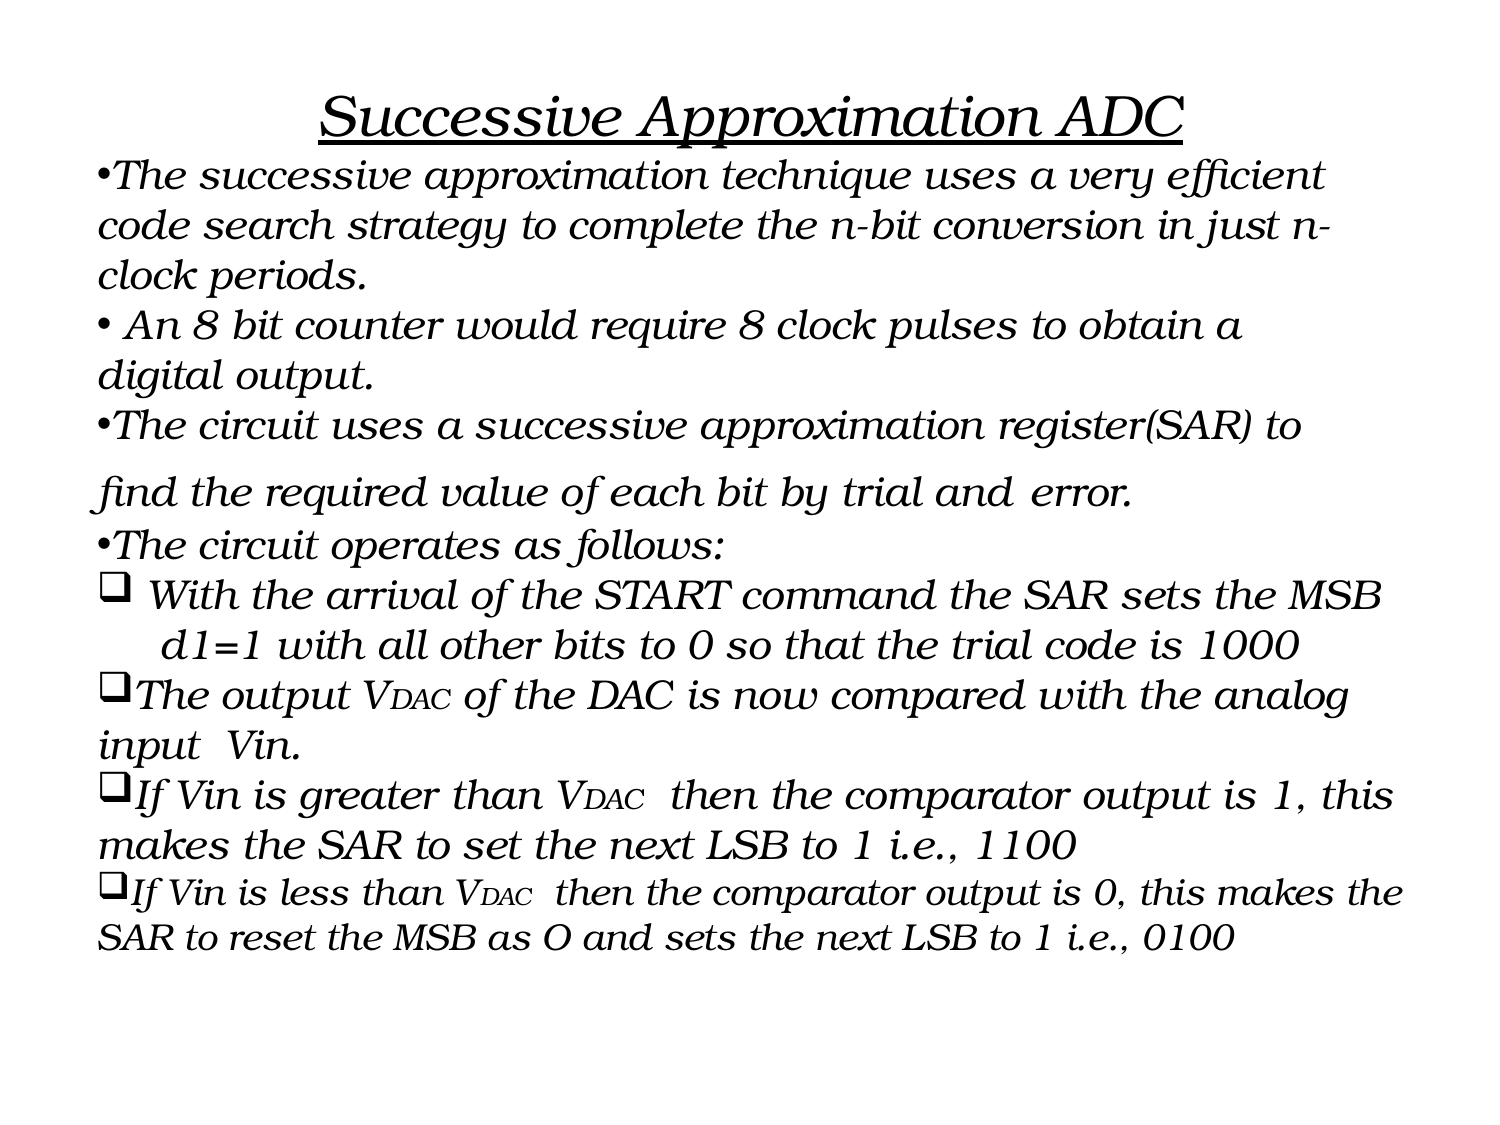

Successive Approximation ADC
The successive approximation technique uses a very efficient code search strategy to complete the n-bit conversion in just n-clock periods.
 An 8 bit counter would require 8 clock pulses to obtain a
digital output.
The circuit uses a successive approximation register(SAR) to
find the required value of each bit by trial and error.
The circuit operates as follows:
 With the arrival of the START command the SAR sets the MSB
     d1=1 with all other bits to 0 so that the trial code is 1000
The output VDAC of the DAC is now compared with the analog input  Vin.
If Vin is greater than VDAC  then the comparator output is 1, this makes the SAR to set the next LSB to 1 i.e., 1100
If Vin is less than VDAC  then the comparator output is 0, this makes the SAR to reset the MSB as O and sets the next LSB to 1 i.e., 0100